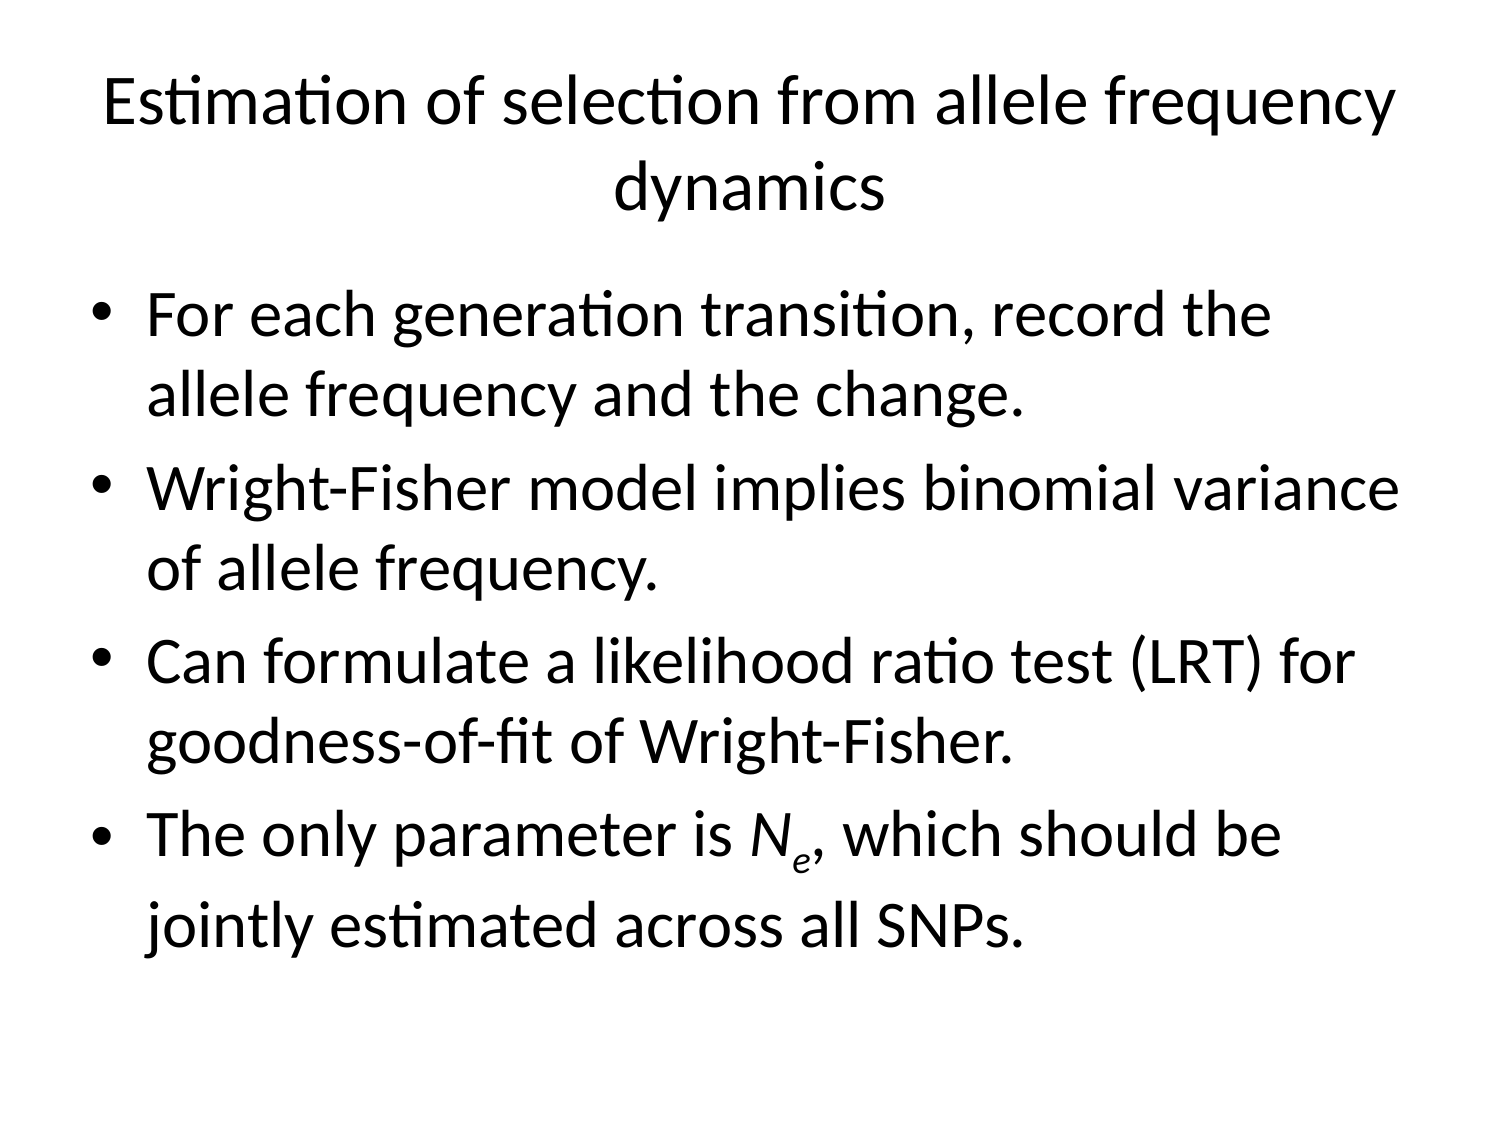

# Estimation of selection from allele frequency dynamics
For each generation transition, record the allele frequency and the change.
Wright-Fisher model implies binomial variance of allele frequency.
Can formulate a likelihood ratio test (LRT) for goodness-of-fit of Wright-Fisher.
The only parameter is Ne, which should be jointly estimated across all SNPs.